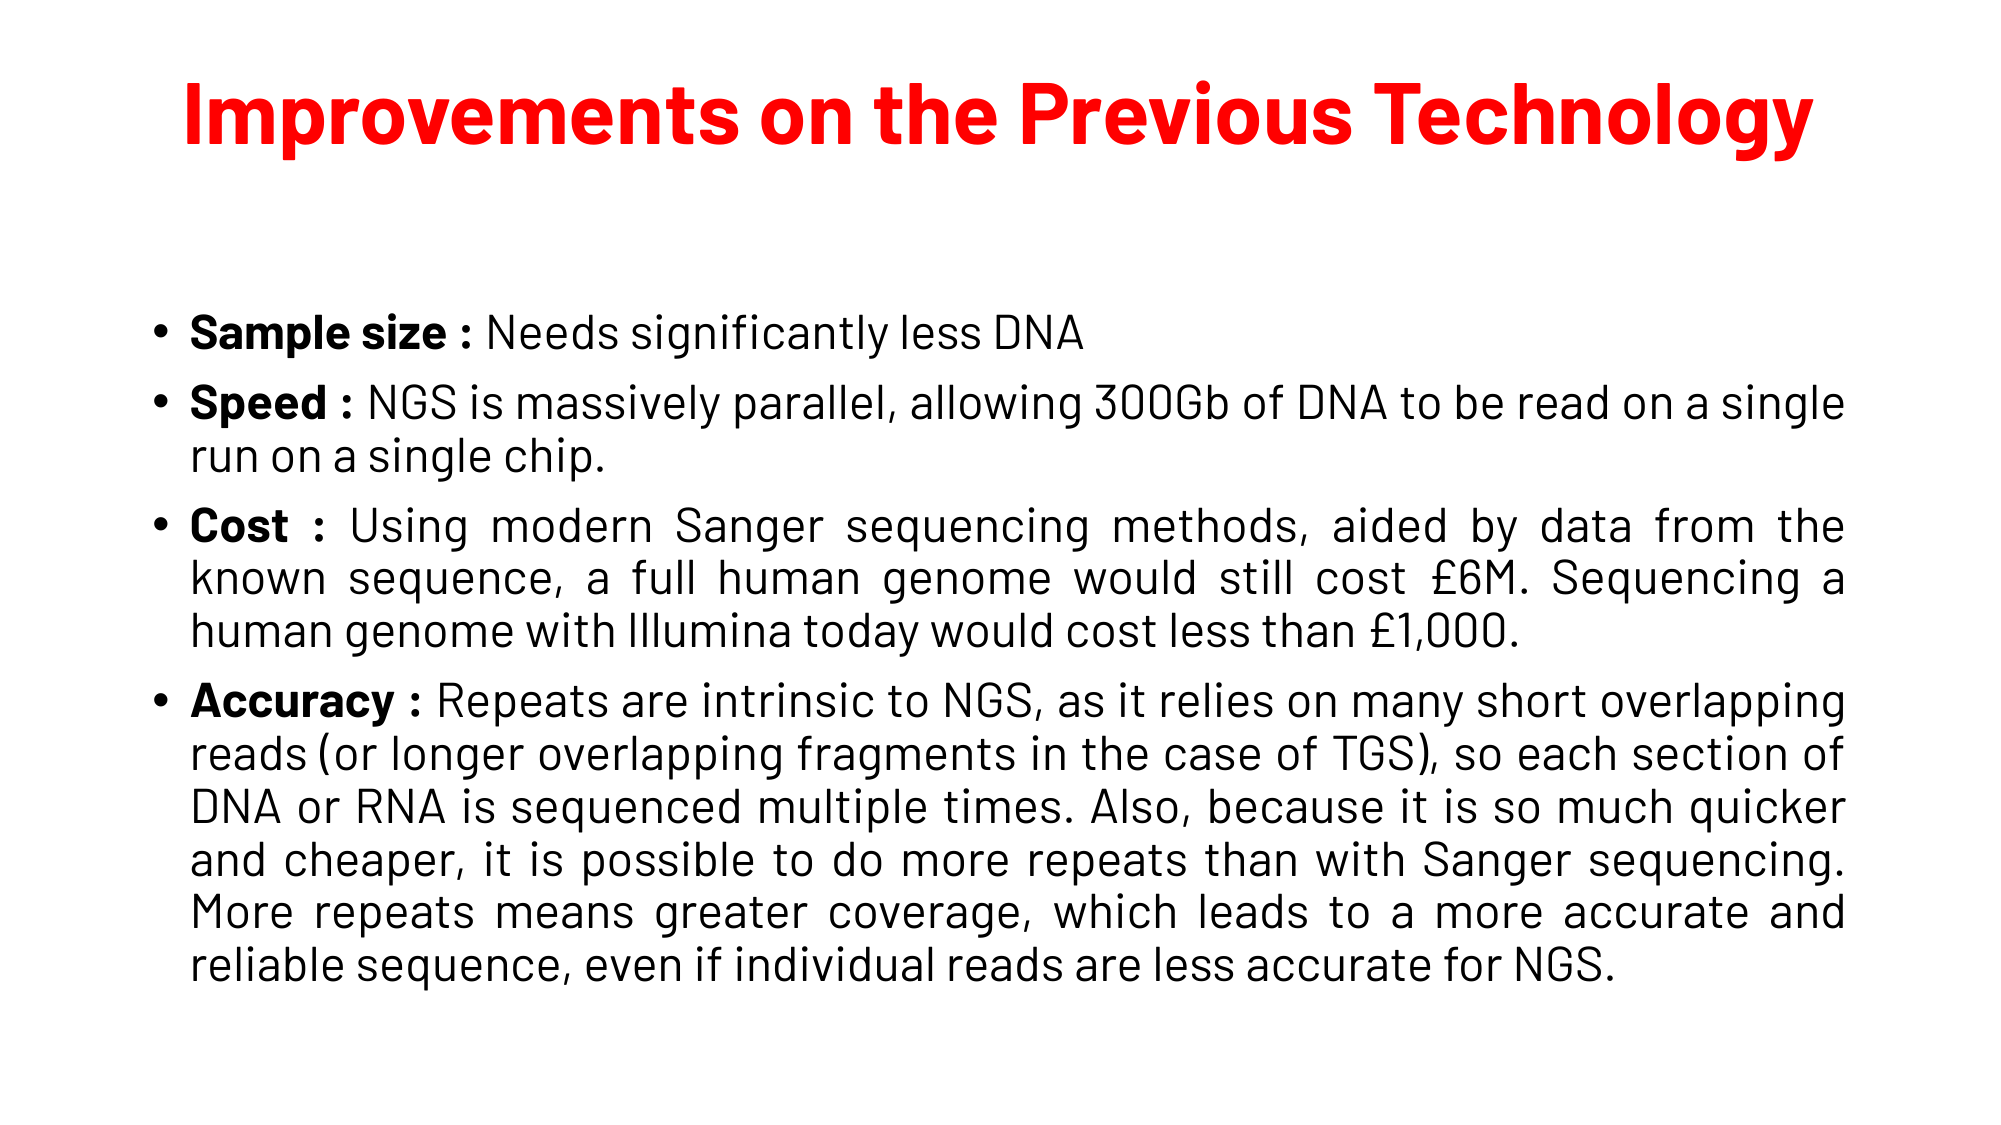

# Improvements on the Previous Technology
Sample size : Needs significantly less DNA
Speed : NGS is massively parallel, allowing 300Gb of DNA to be read on a single run on a single chip.
Cost : Using modern Sanger sequencing methods, aided by data from the known sequence, a full human genome would still cost £6M. Sequencing a human genome with Illumina today would cost less than £1,000.
Accuracy : Repeats are intrinsic to NGS, as it relies on many short overlapping reads (or longer overlapping fragments in the case of TGS), so each section of DNA or RNA is sequenced multiple times. Also, because it is so much quicker and cheaper, it is possible to do more repeats than with Sanger sequencing. More repeats means greater coverage, which leads to a more accurate and reliable sequence, even if individual reads are less accurate for NGS.